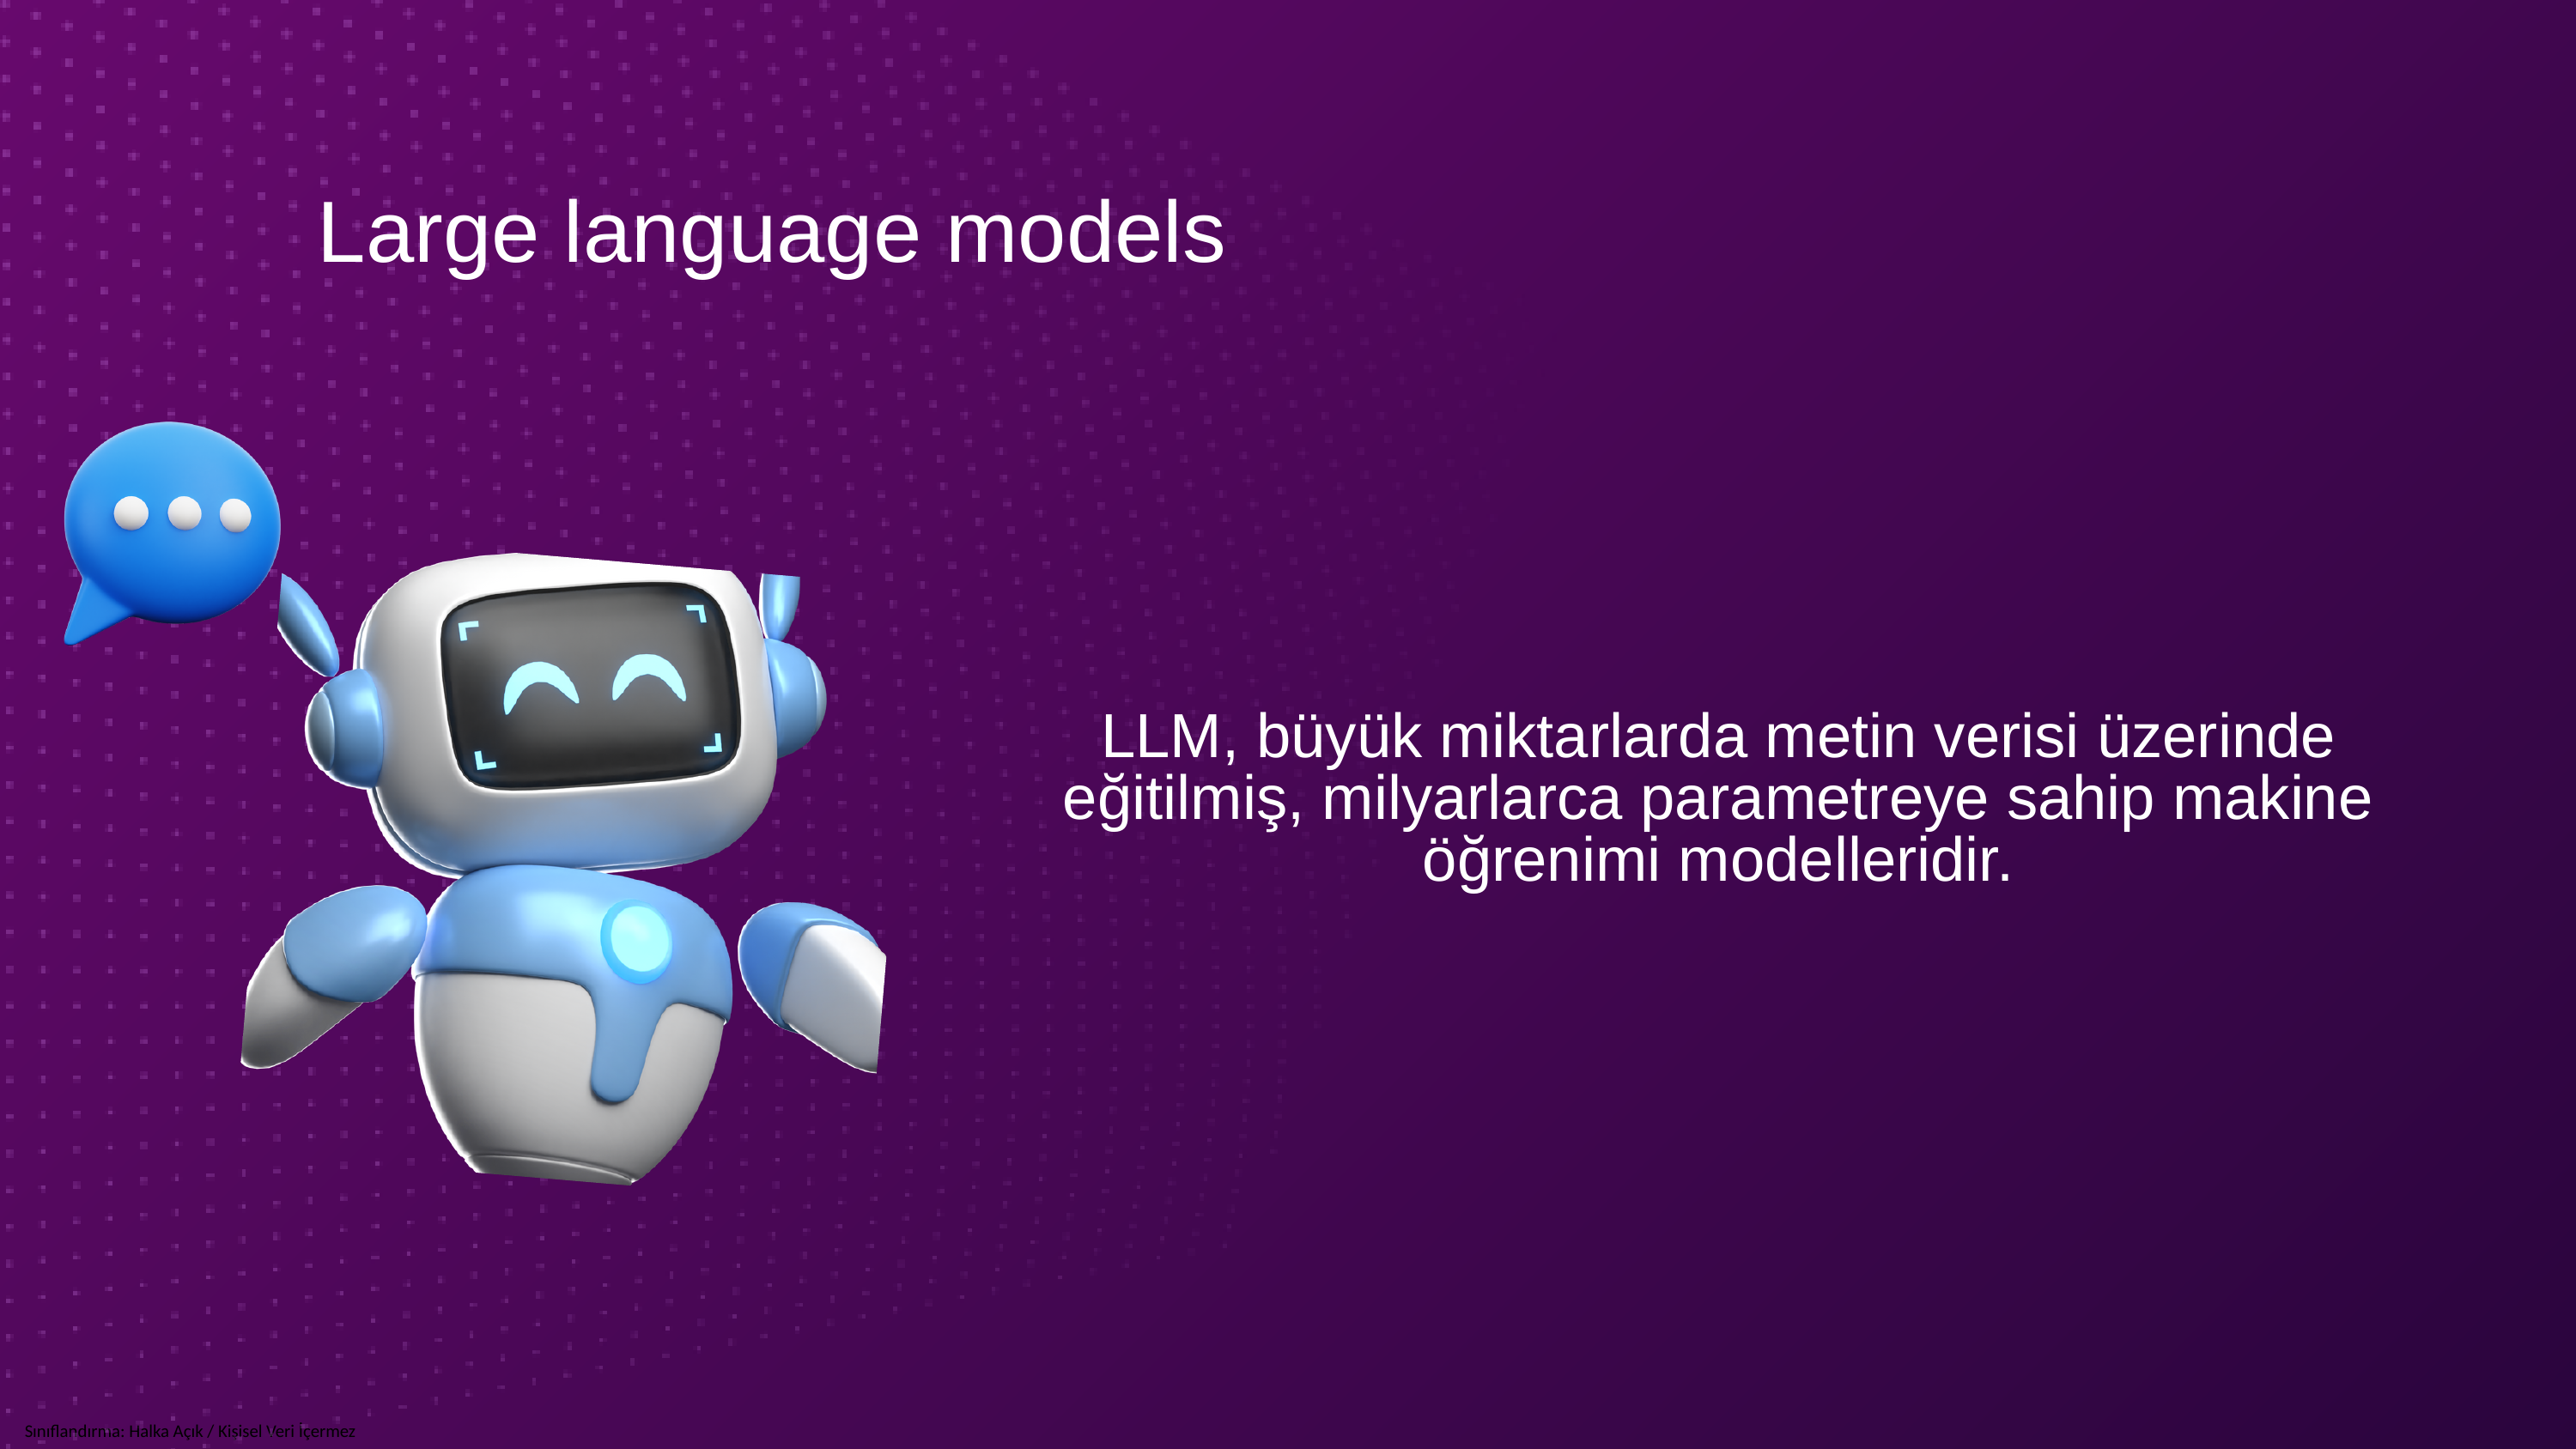

Large language models

LLM, büyük miktarlarda metin verisi üzerinde eğitilmiş, milyarlarca parametreye sahip makine öğrenimi modelleridir.